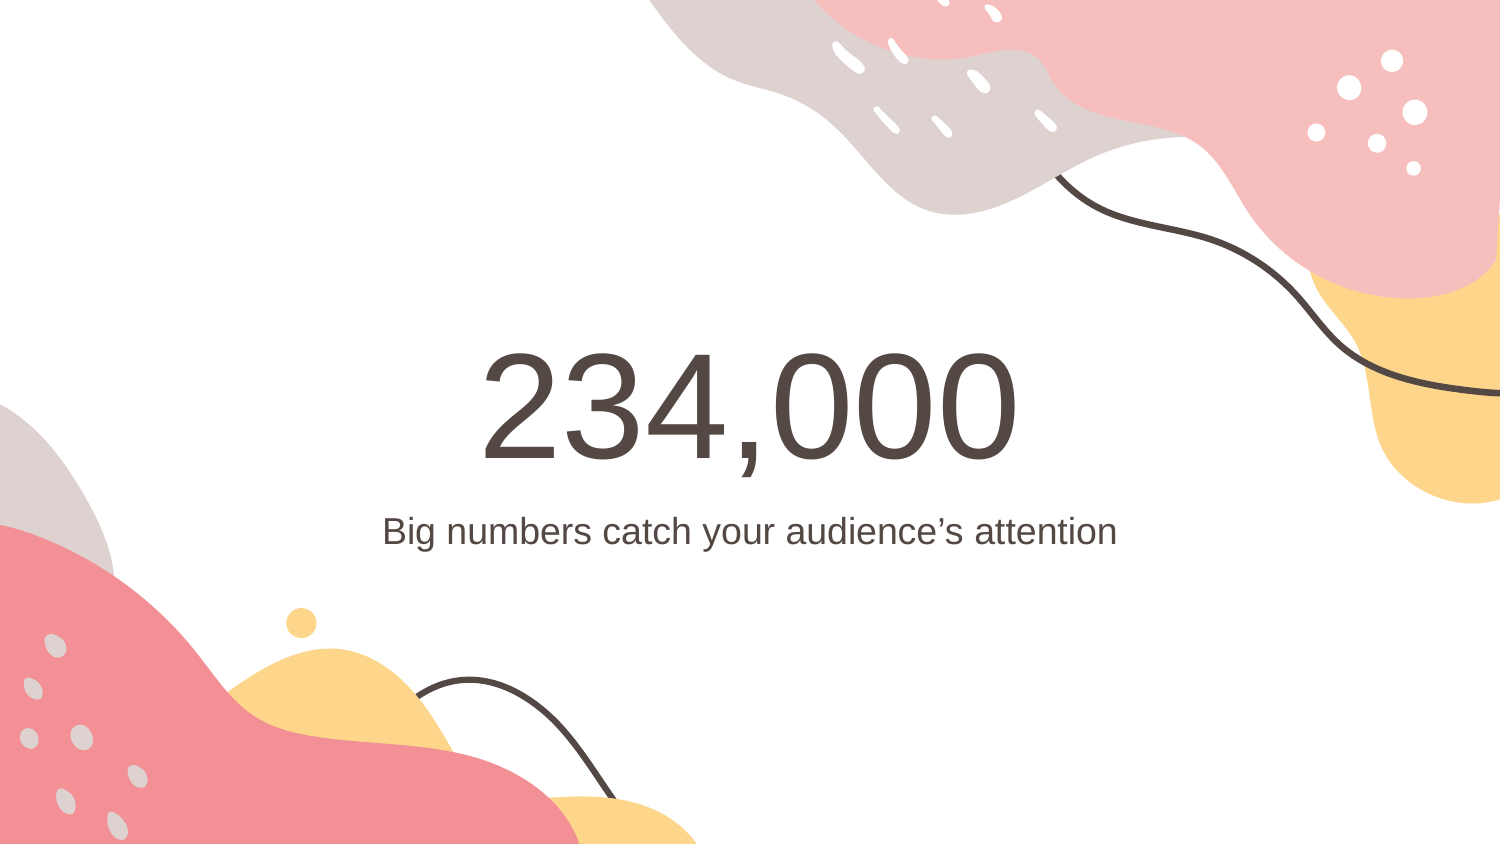

# 234,000
Big numbers catch your audience’s attention